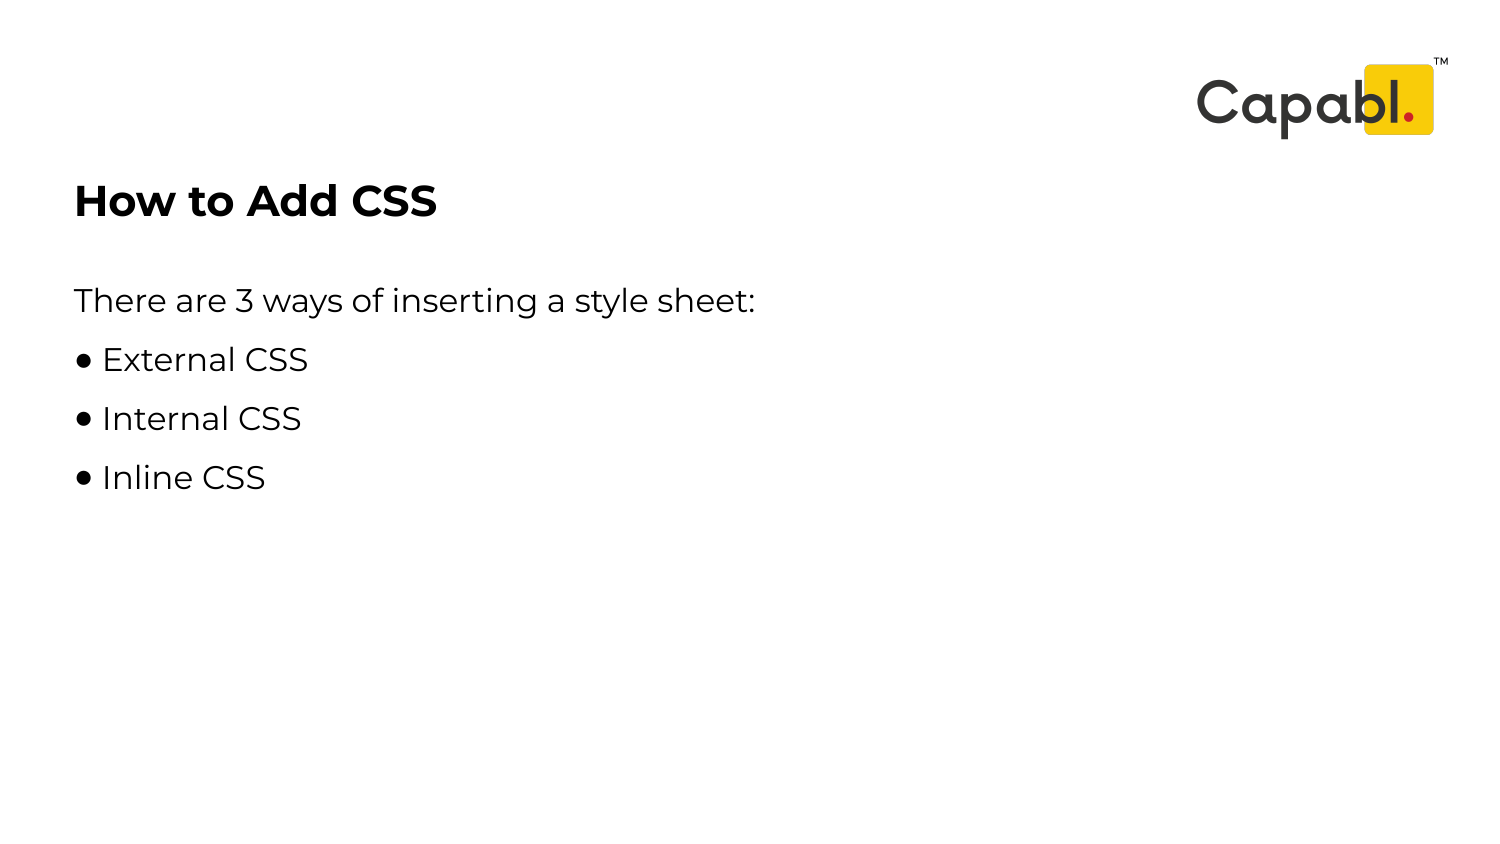

How to Add CSS
# There are 3 ways of inserting a style sheet:
 External CSS
 Internal CSS
 Inline CSS